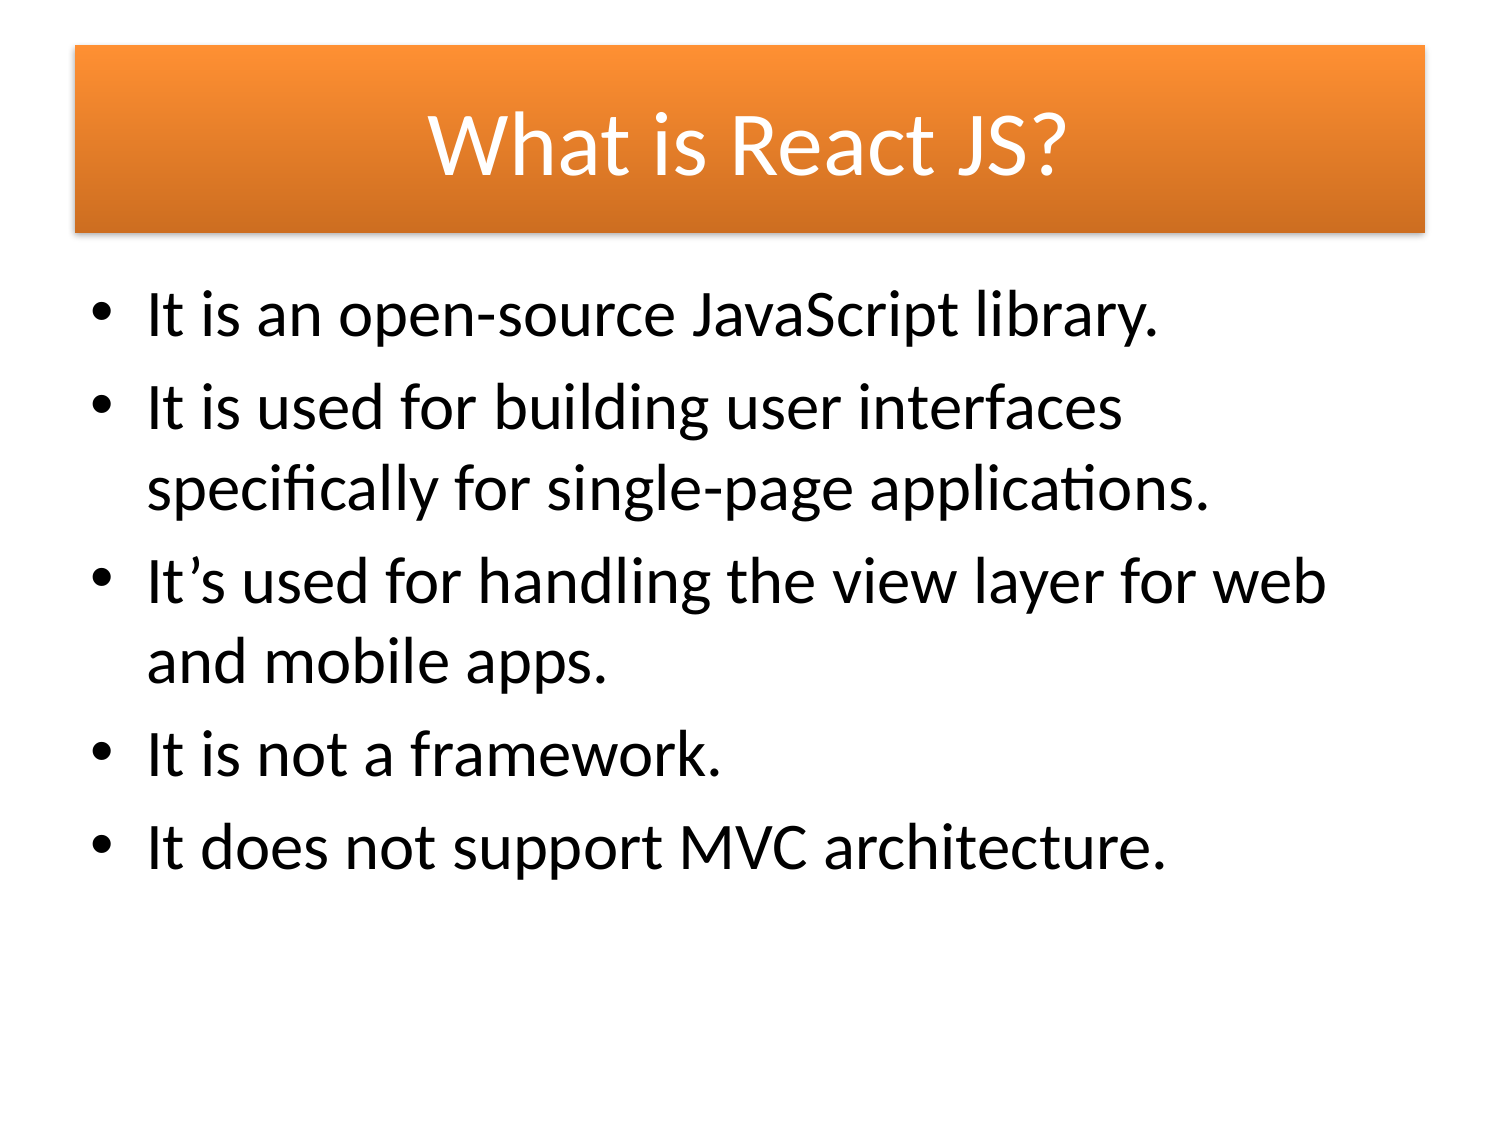

# What is React JS?
It is an open-source JavaScript library.
It is used for building user interfaces specifically for single-page applications.
It’s used for handling the view layer for web and mobile apps.
It is not a framework.
It does not support MVC architecture.